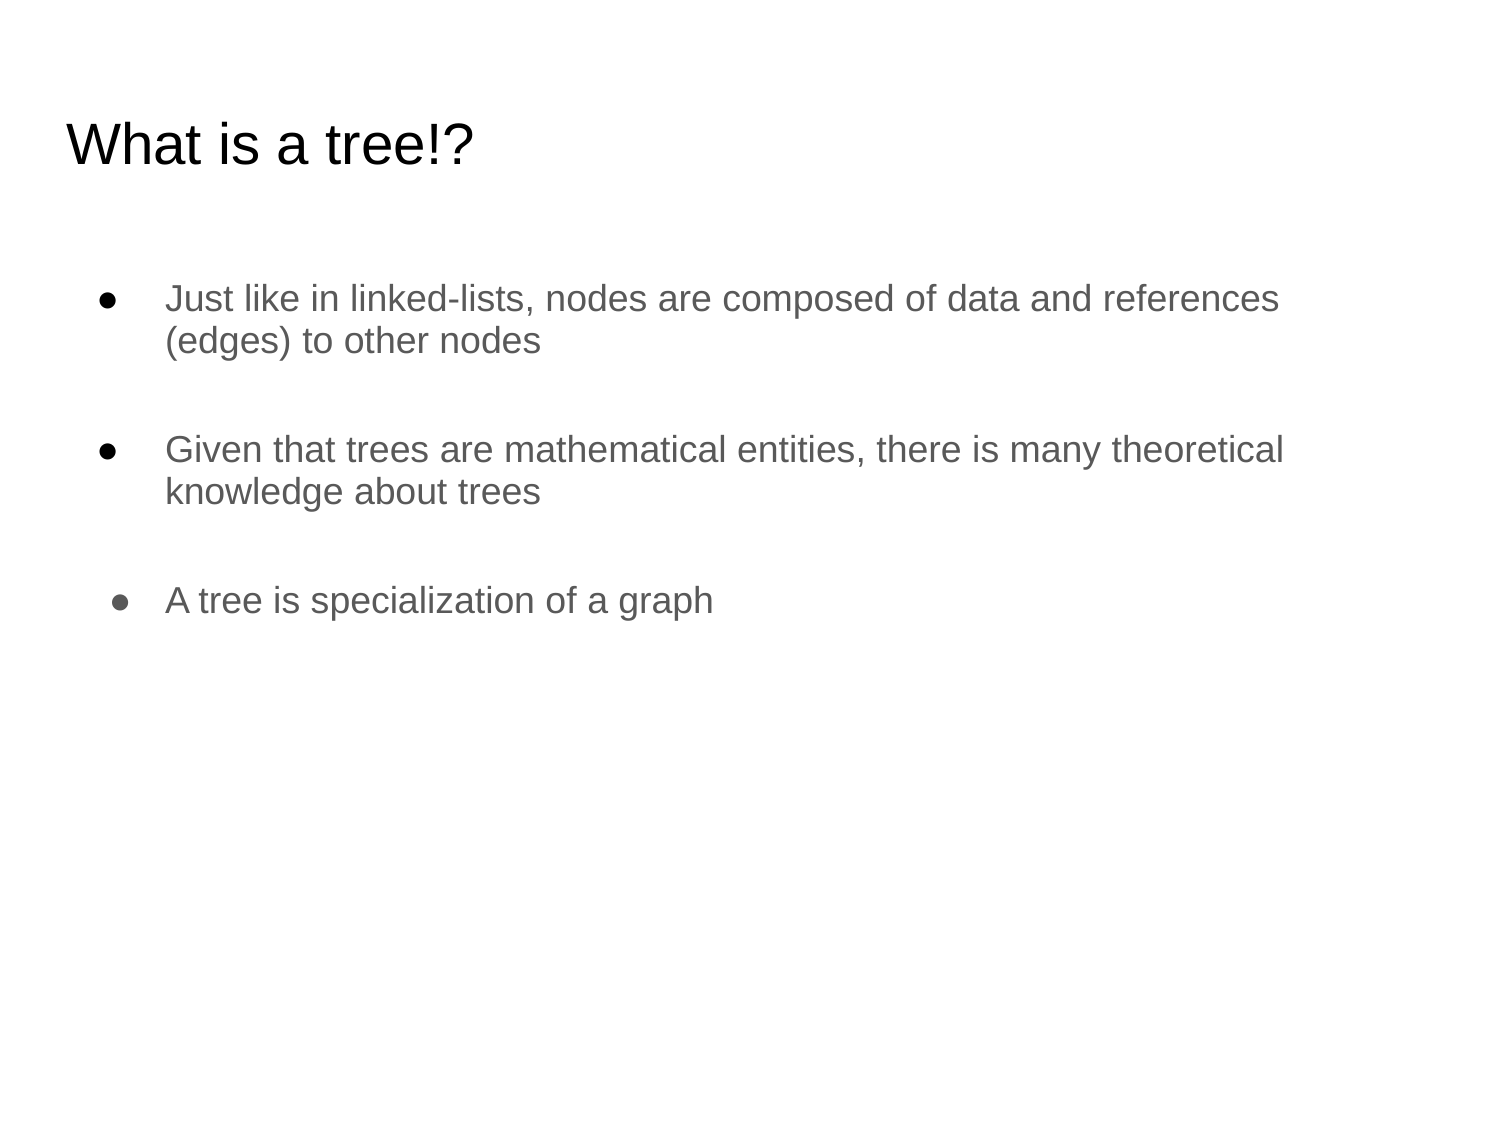

# What is a tree!?
Just like in linked-lists, nodes are composed of data and references (edges) to other nodes

Given that trees are mathematical entities, there is many theoretical knowledge about trees

A tree is specialization of a graph